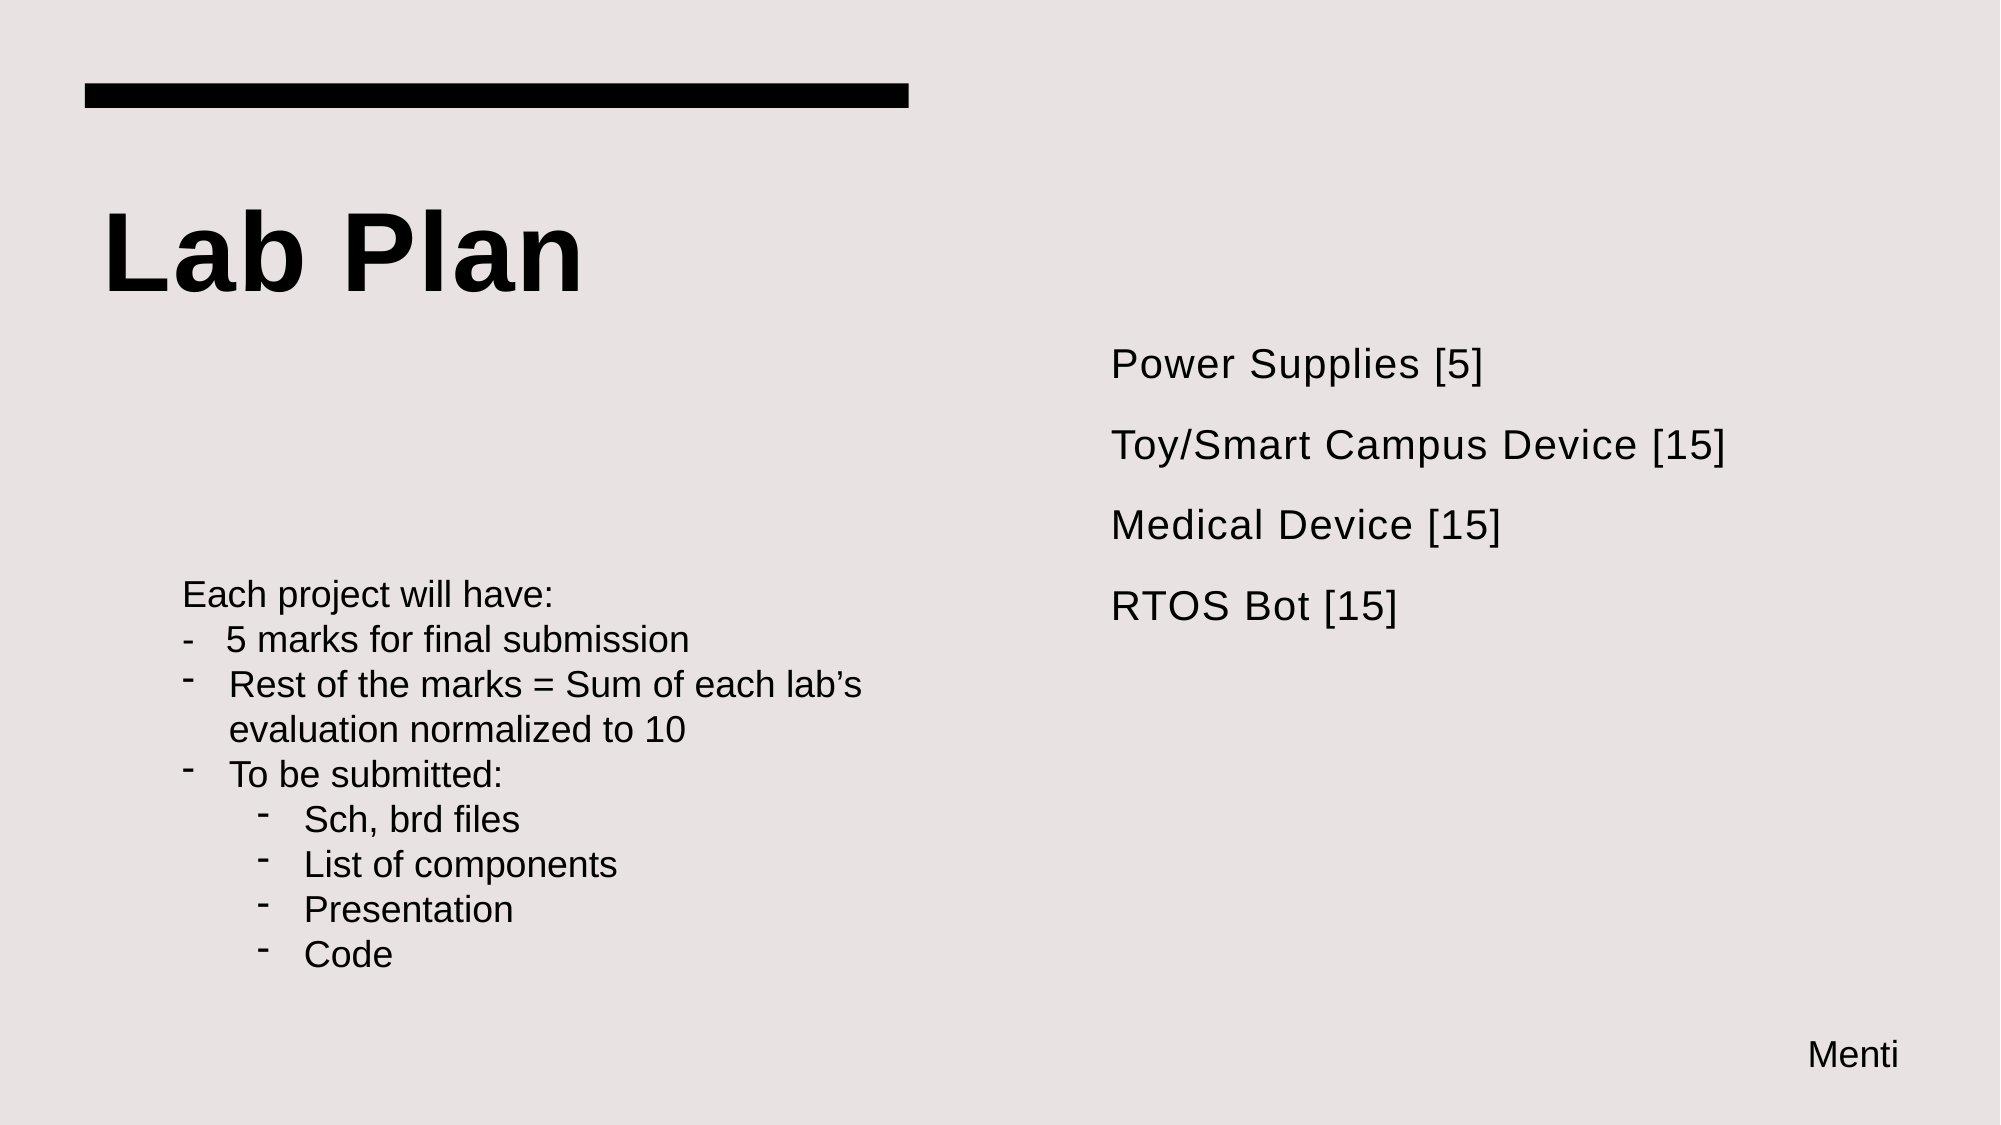

# Lab Plan
Power Supplies [5]
Toy/Smart Campus Device [15]
Medical Device [15]
RTOS Bot [15]
Each project will have:
-   5 marks for final submission
Rest of the marks = Sum of each lab’s evaluation normalized to 10
To be submitted:
Sch, brd files
List of components
Presentation
Code
Menti